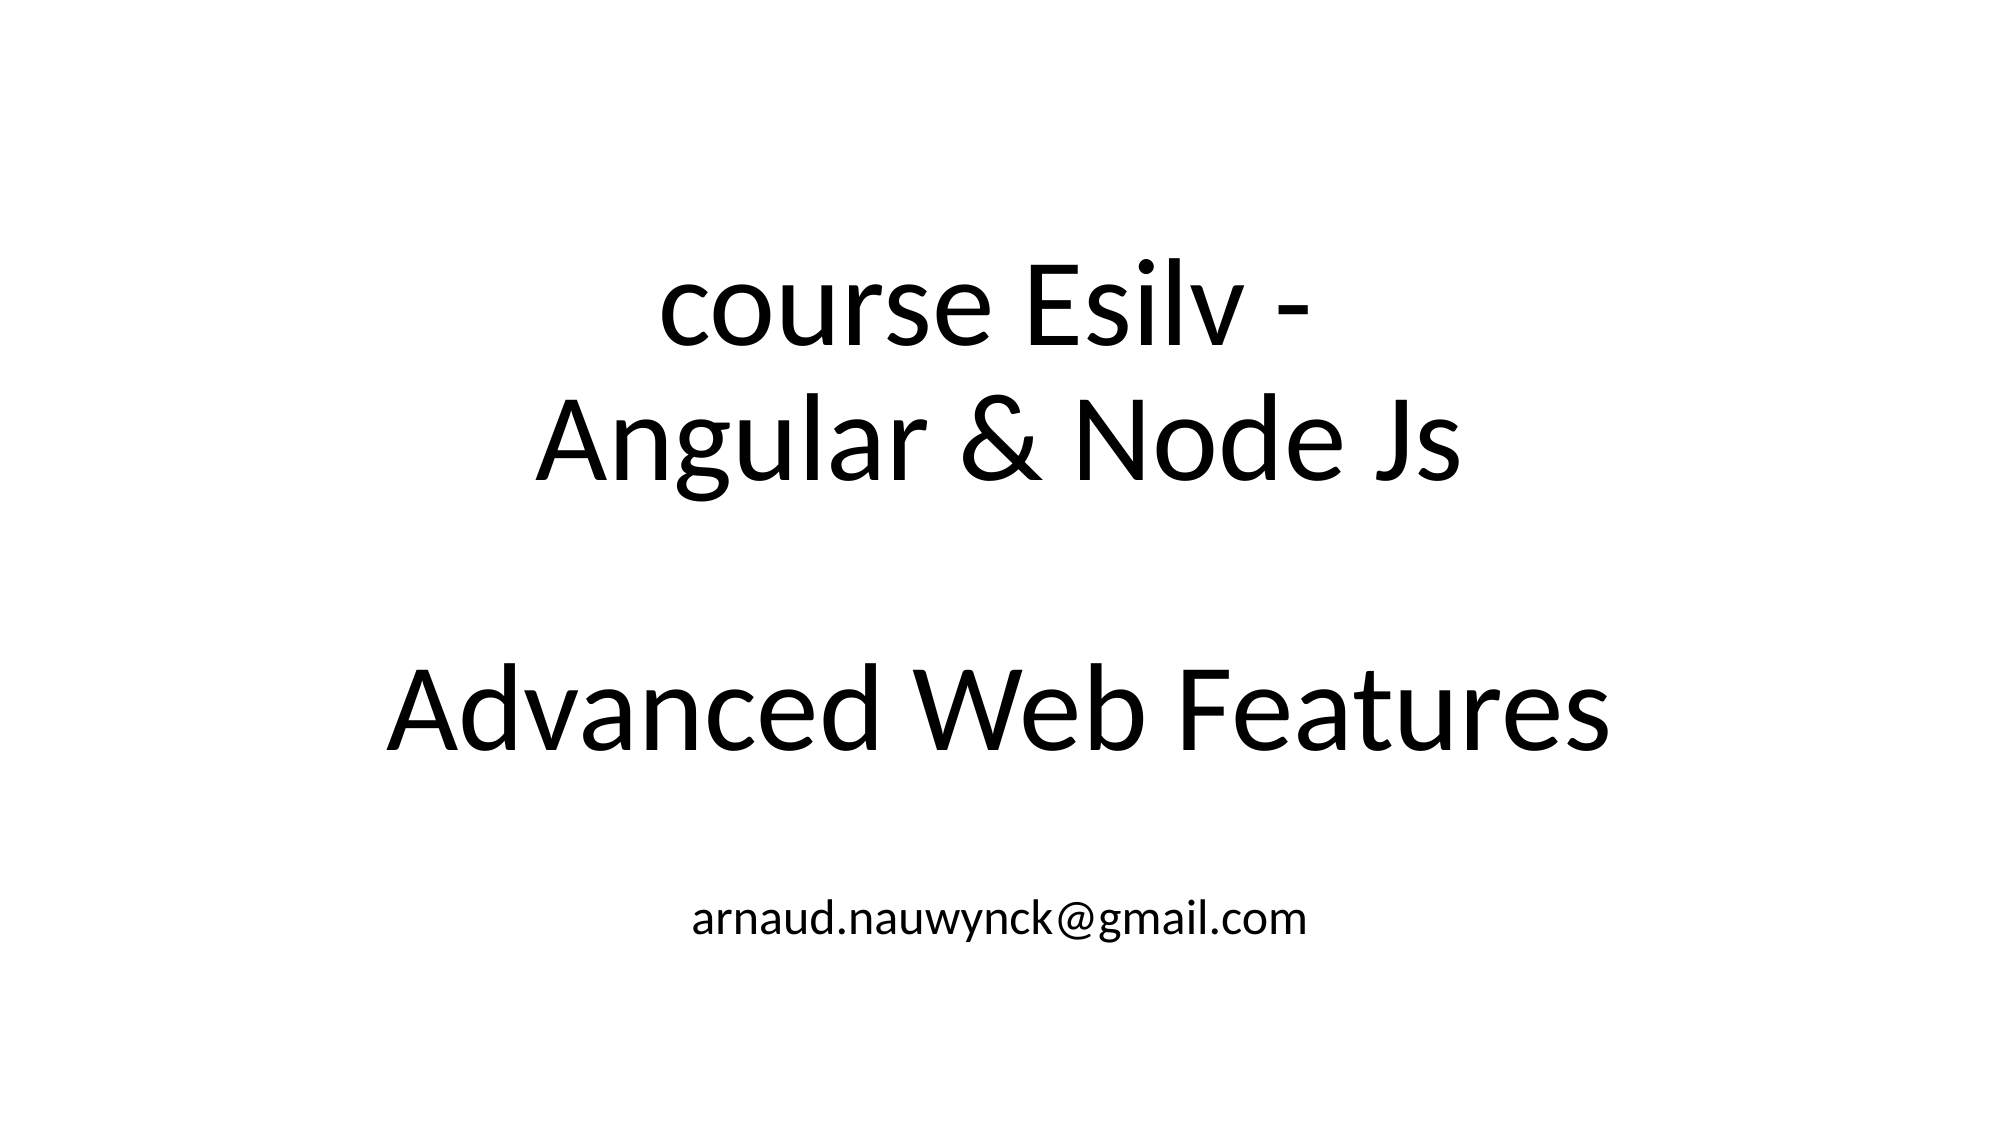

# course Esilv - Angular & Node Js Advanced Web Features
arnaud.nauwynck@gmail.com